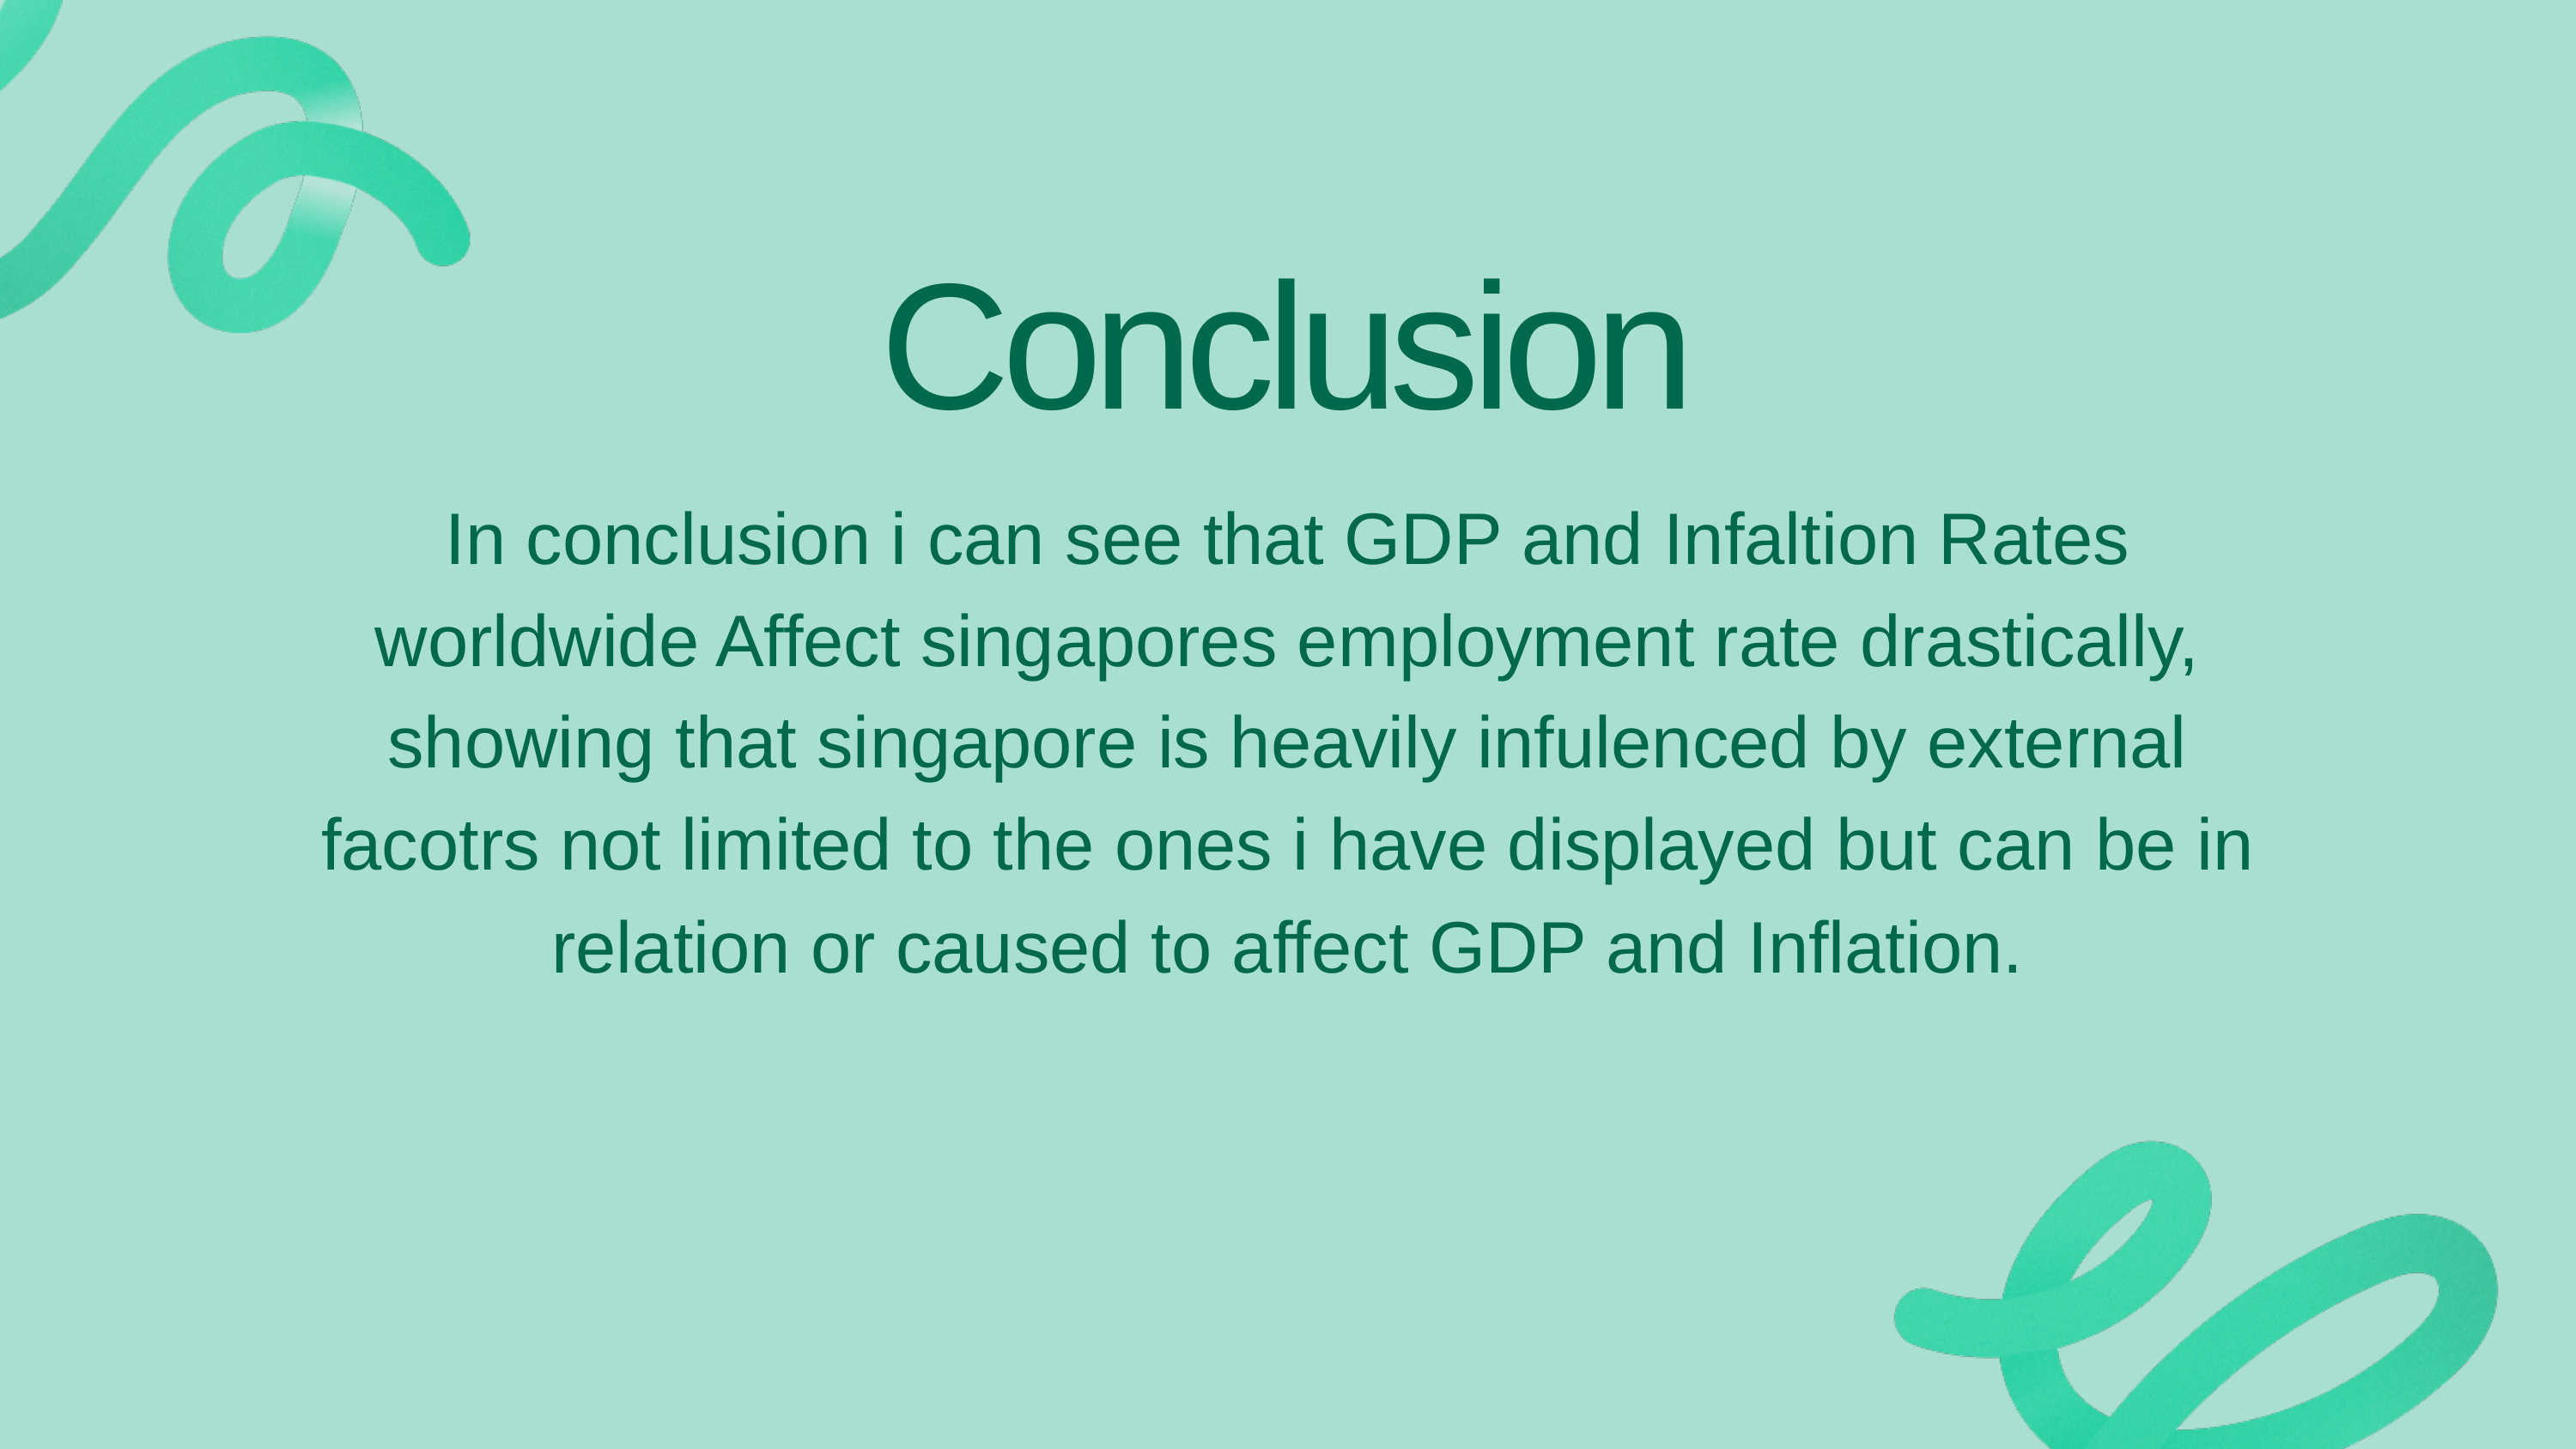

Conclusion
In conclusion i can see that GDP and Infaltion Rates worldwide Affect singapores employment rate drastically, showing that singapore is heavily infulenced by external facotrs not limited to the ones i have displayed but can be in relation or caused to affect GDP and Inflation.